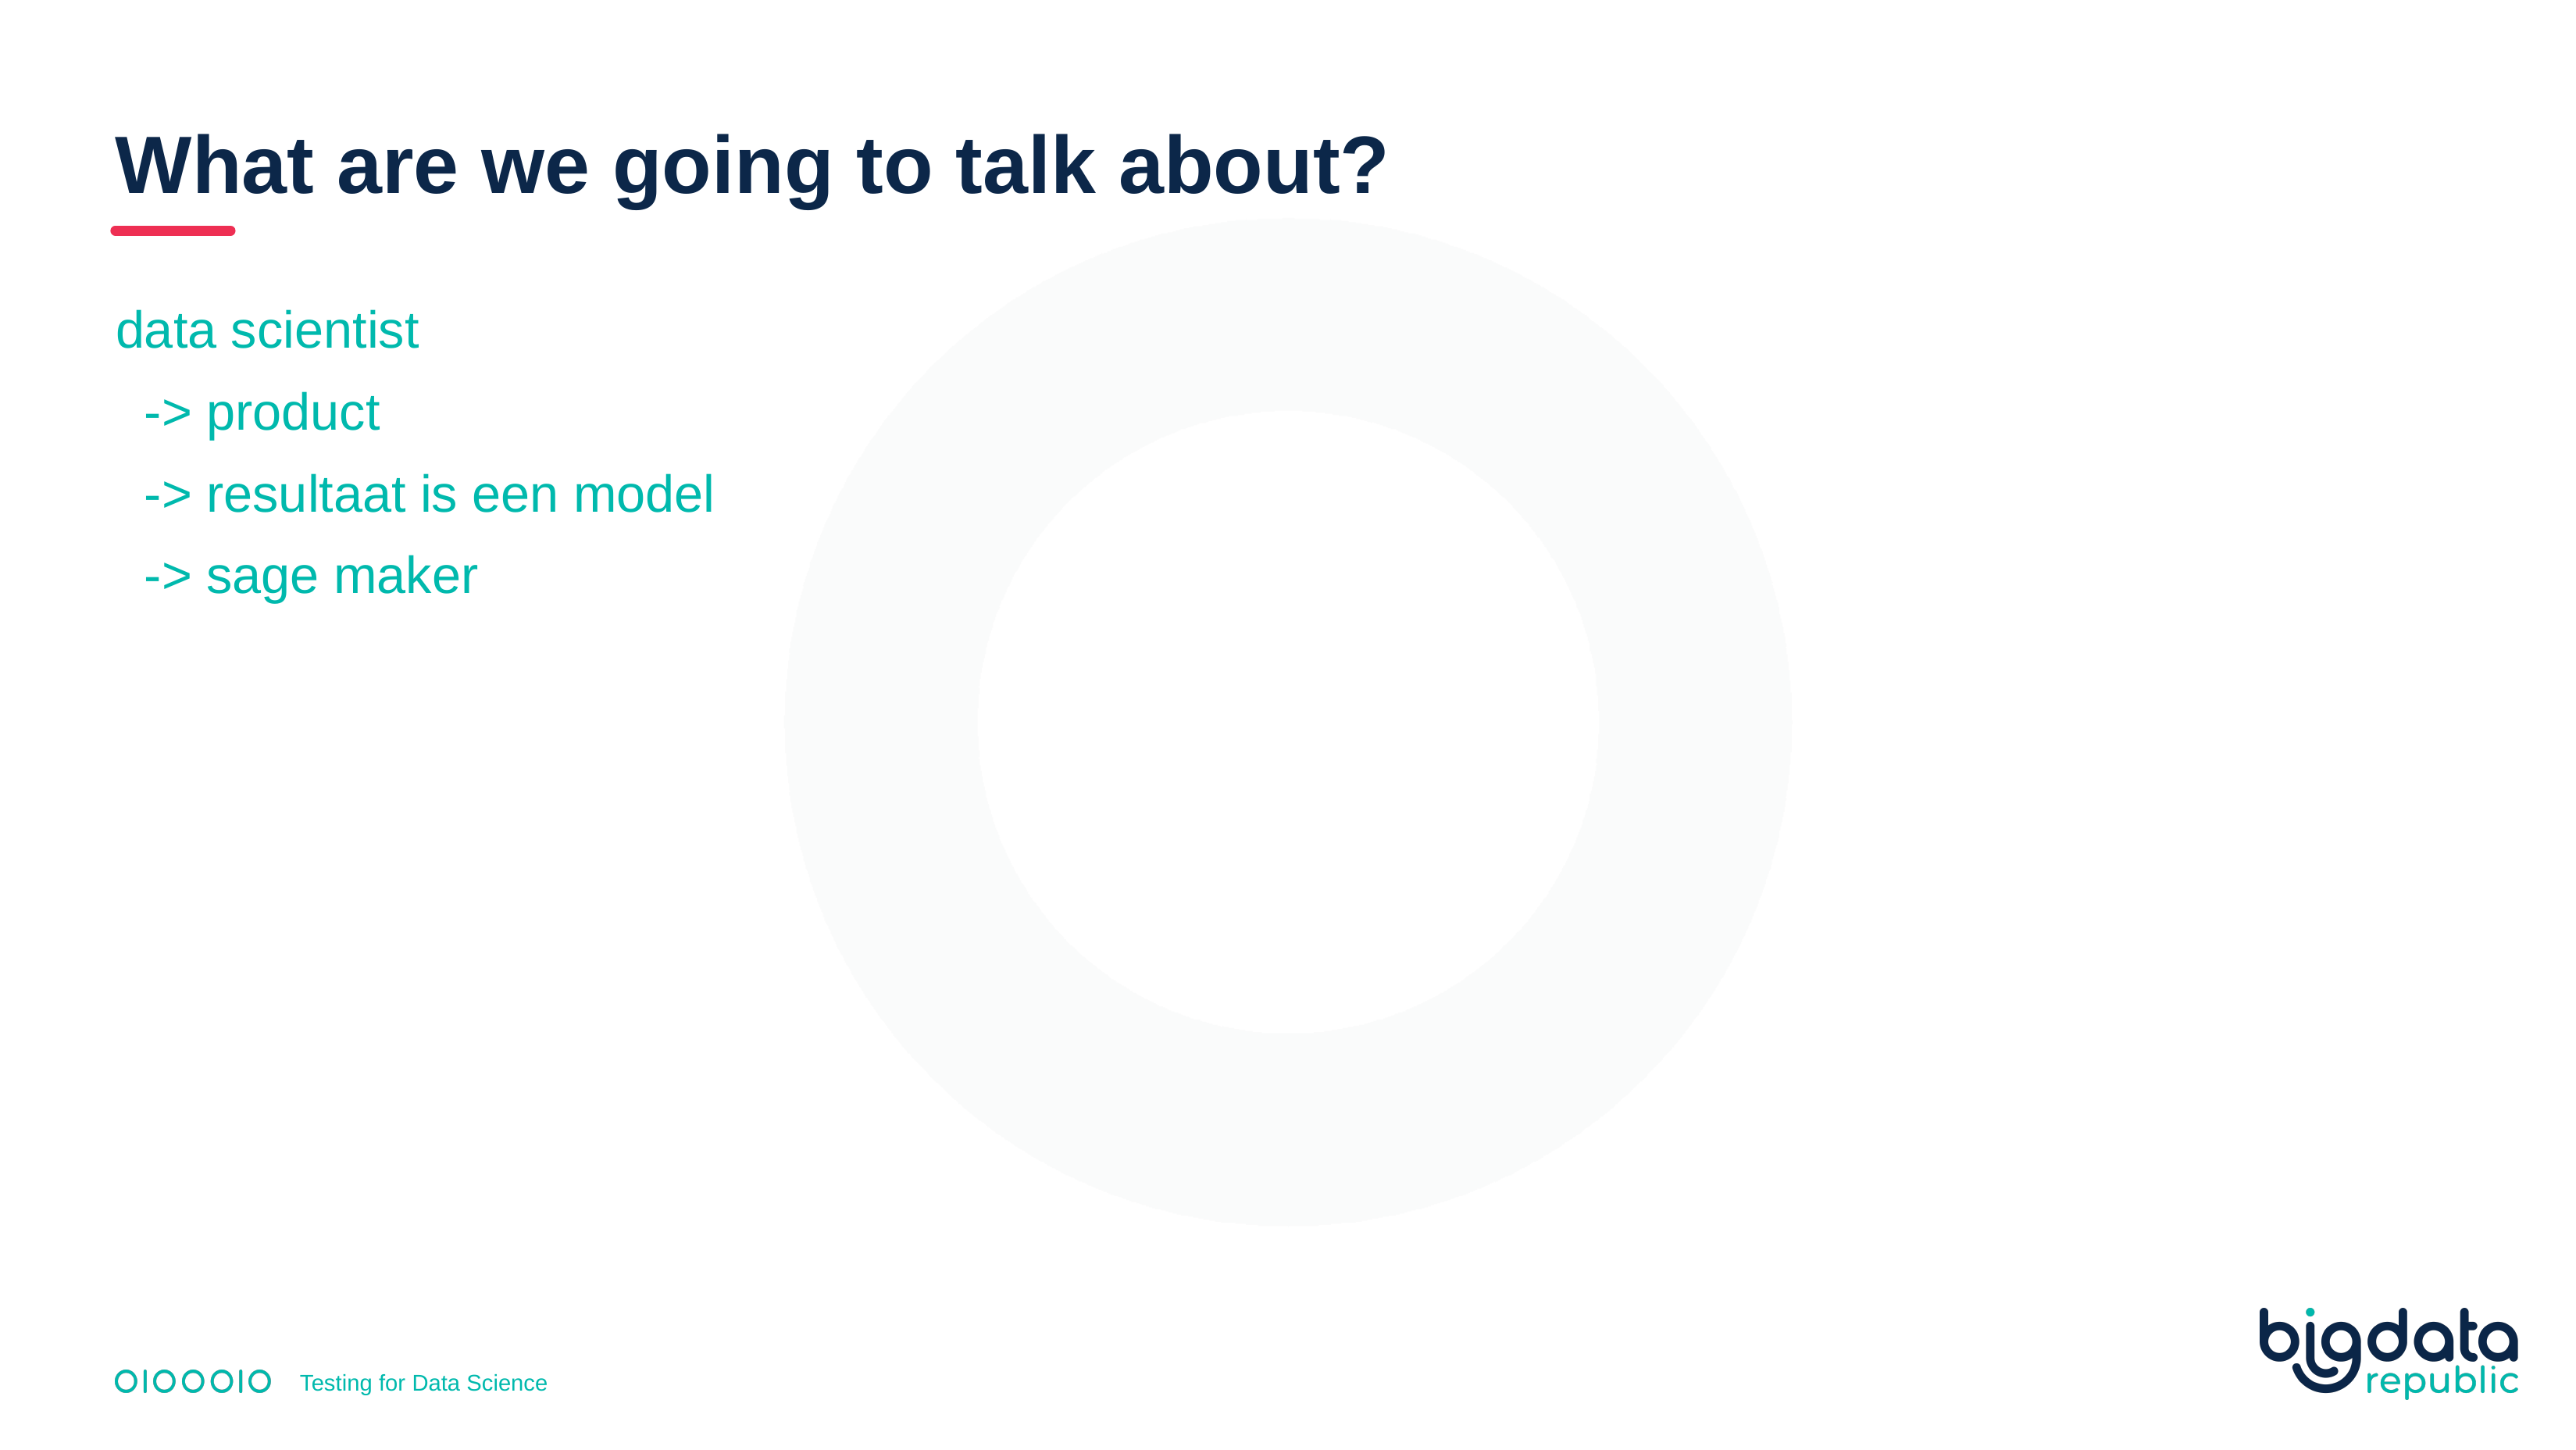

# What are we going to talk about?
data scientist
  -> product
  -> resultaat is een model
  -> sage maker
Testing for Data Science